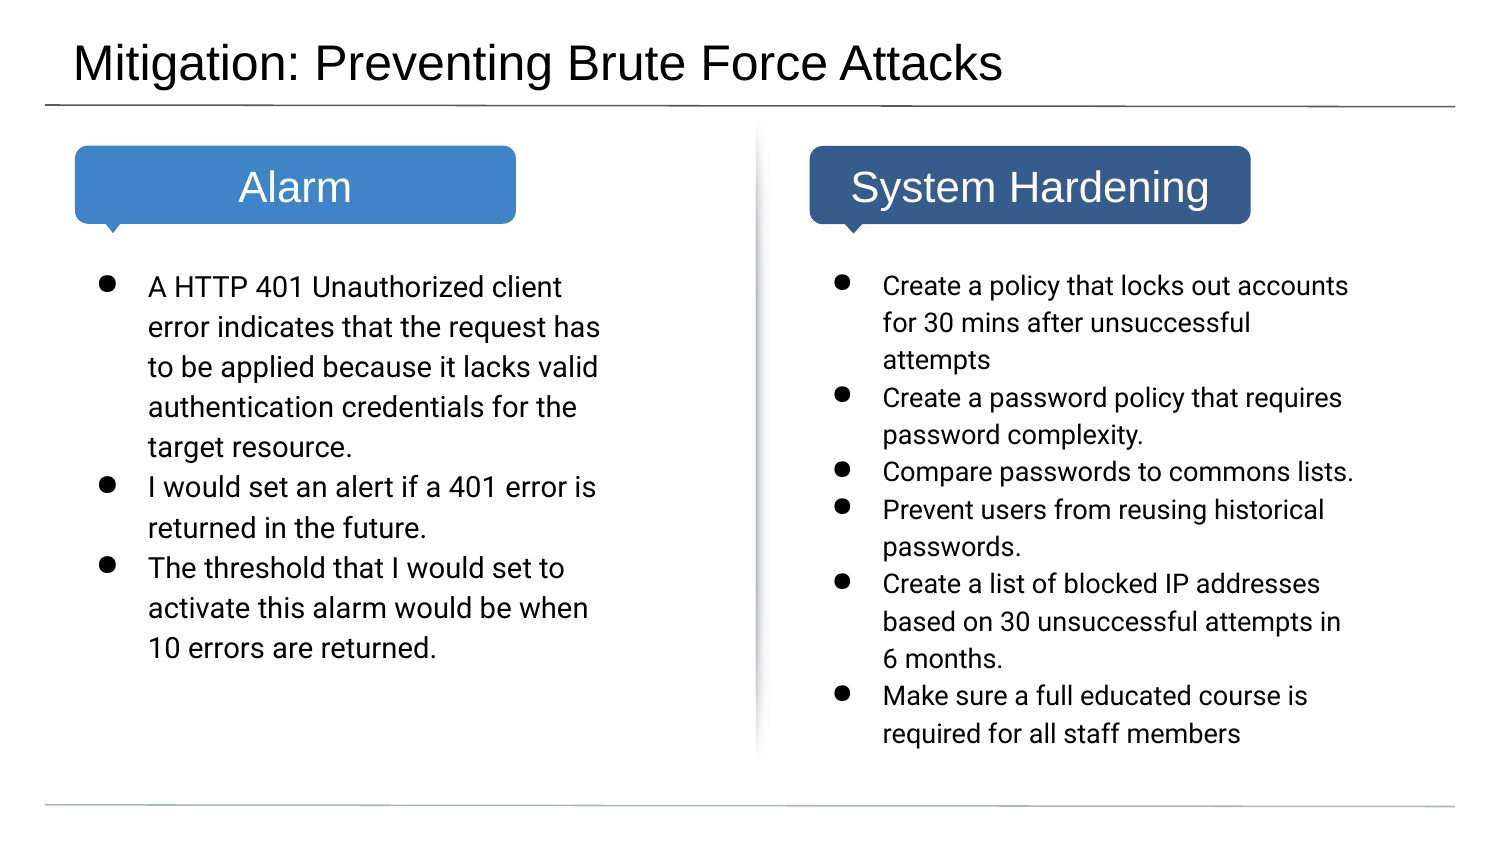

# Mitigation: Preventing Brute Force Attacks
A HTTP 401 Unauthorized client error indicates that the request has to be applied because it lacks valid authentication credentials for the target resource.
I would set an alert if a 401 error is returned in the future.
The threshold that I would set to activate this alarm would be when 10 errors are returned.

Create a policy that locks out accounts for 30 mins after unsuccessful attempts
Create a password policy that requires password complexity.
Compare passwords to commons lists.
Prevent users from reusing historical passwords.
Create a list of blocked IP addresses based on 30 unsuccessful attempts in 6 months.
Make sure a full educated course is required for all staff members